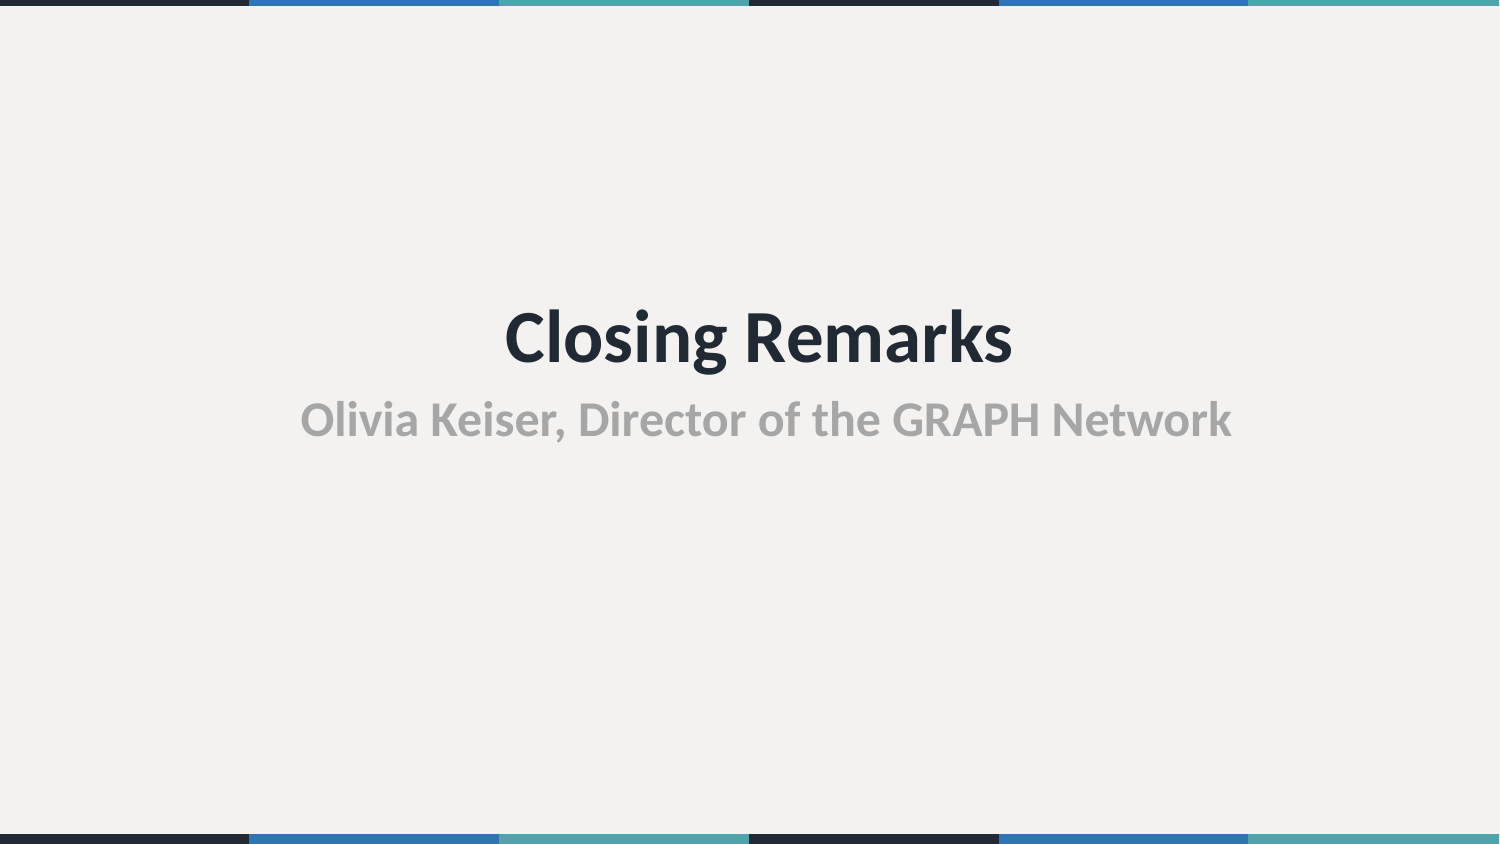

Closing Remarks
Olivia Keiser, Director of the GRAPH Network